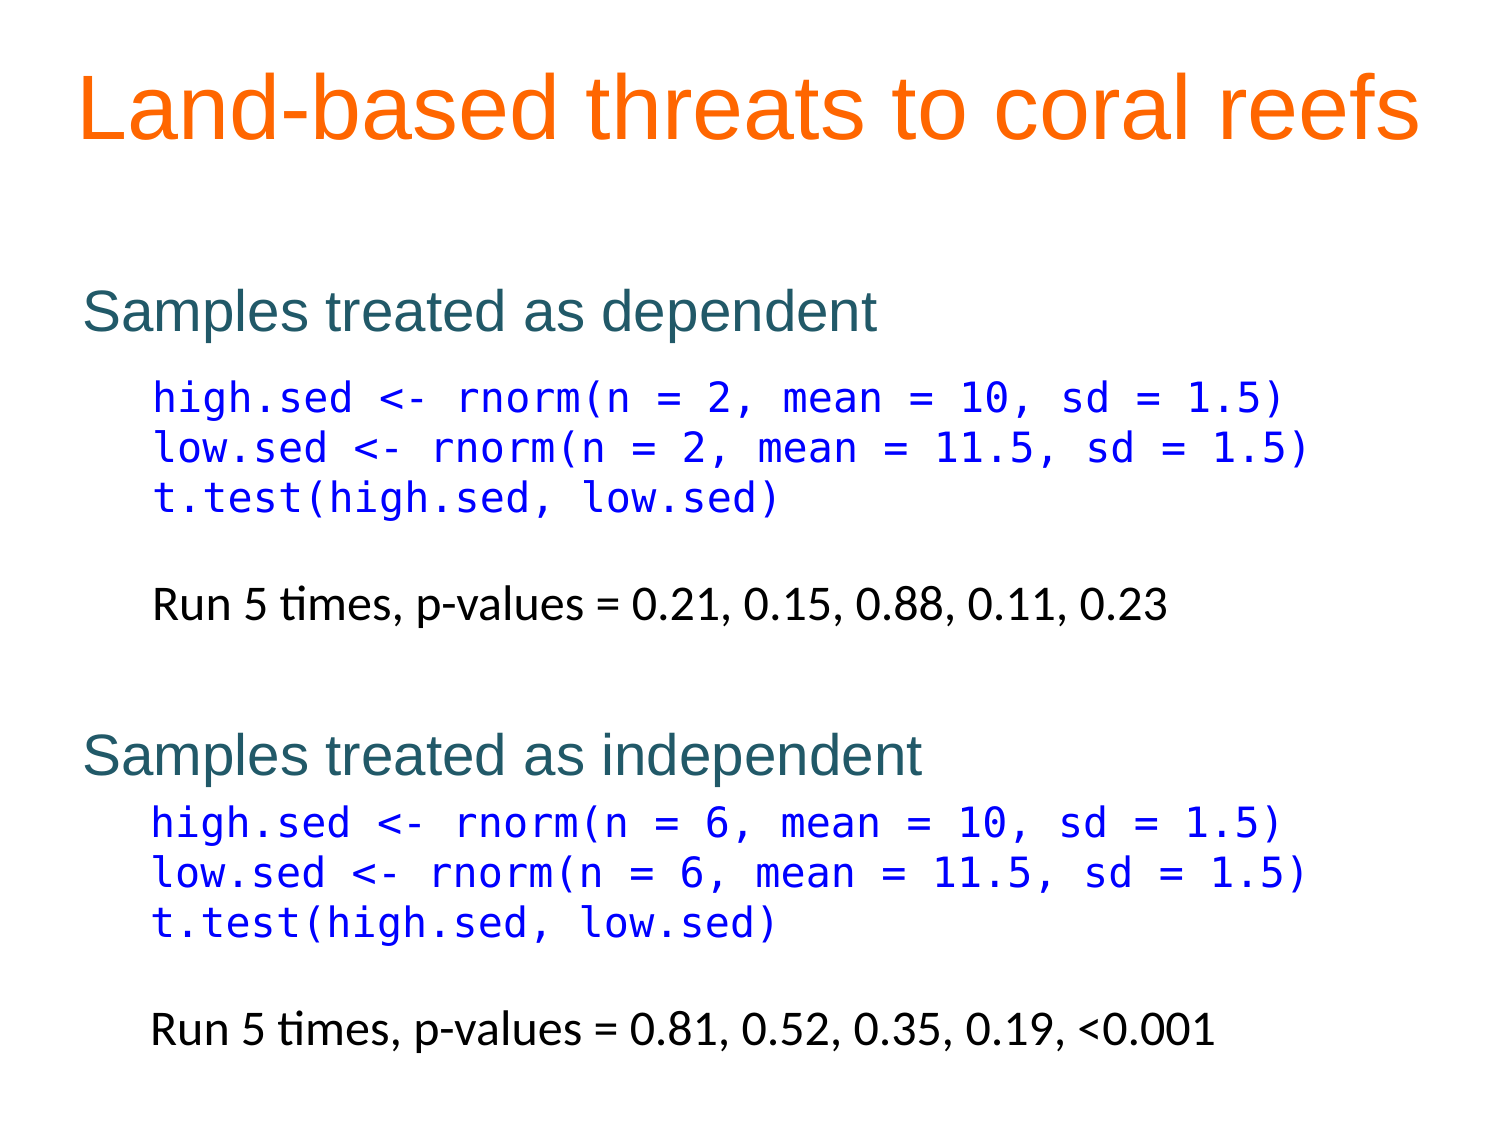

Land-based threats to coral reefs
Samples treated as dependent
	high.sed <- rnorm(n = 2, mean = 10, sd = 1.5)
	low.sed <- rnorm(n = 2, mean = 11.5, sd = 1.5)
	t.test(high.sed, low.sed)

	Run 5 times, p-values = 0.21, 0.15, 0.88, 0.11, 0.23
Samples treated as independent
	high.sed <- rnorm(n = 6, mean = 10, sd = 1.5)
	low.sed <- rnorm(n = 6, mean = 11.5, sd = 1.5)
	t.test(high.sed, low.sed)

	Run 5 times, p-values = 0.81, 0.52, 0.35, 0.19, <0.001